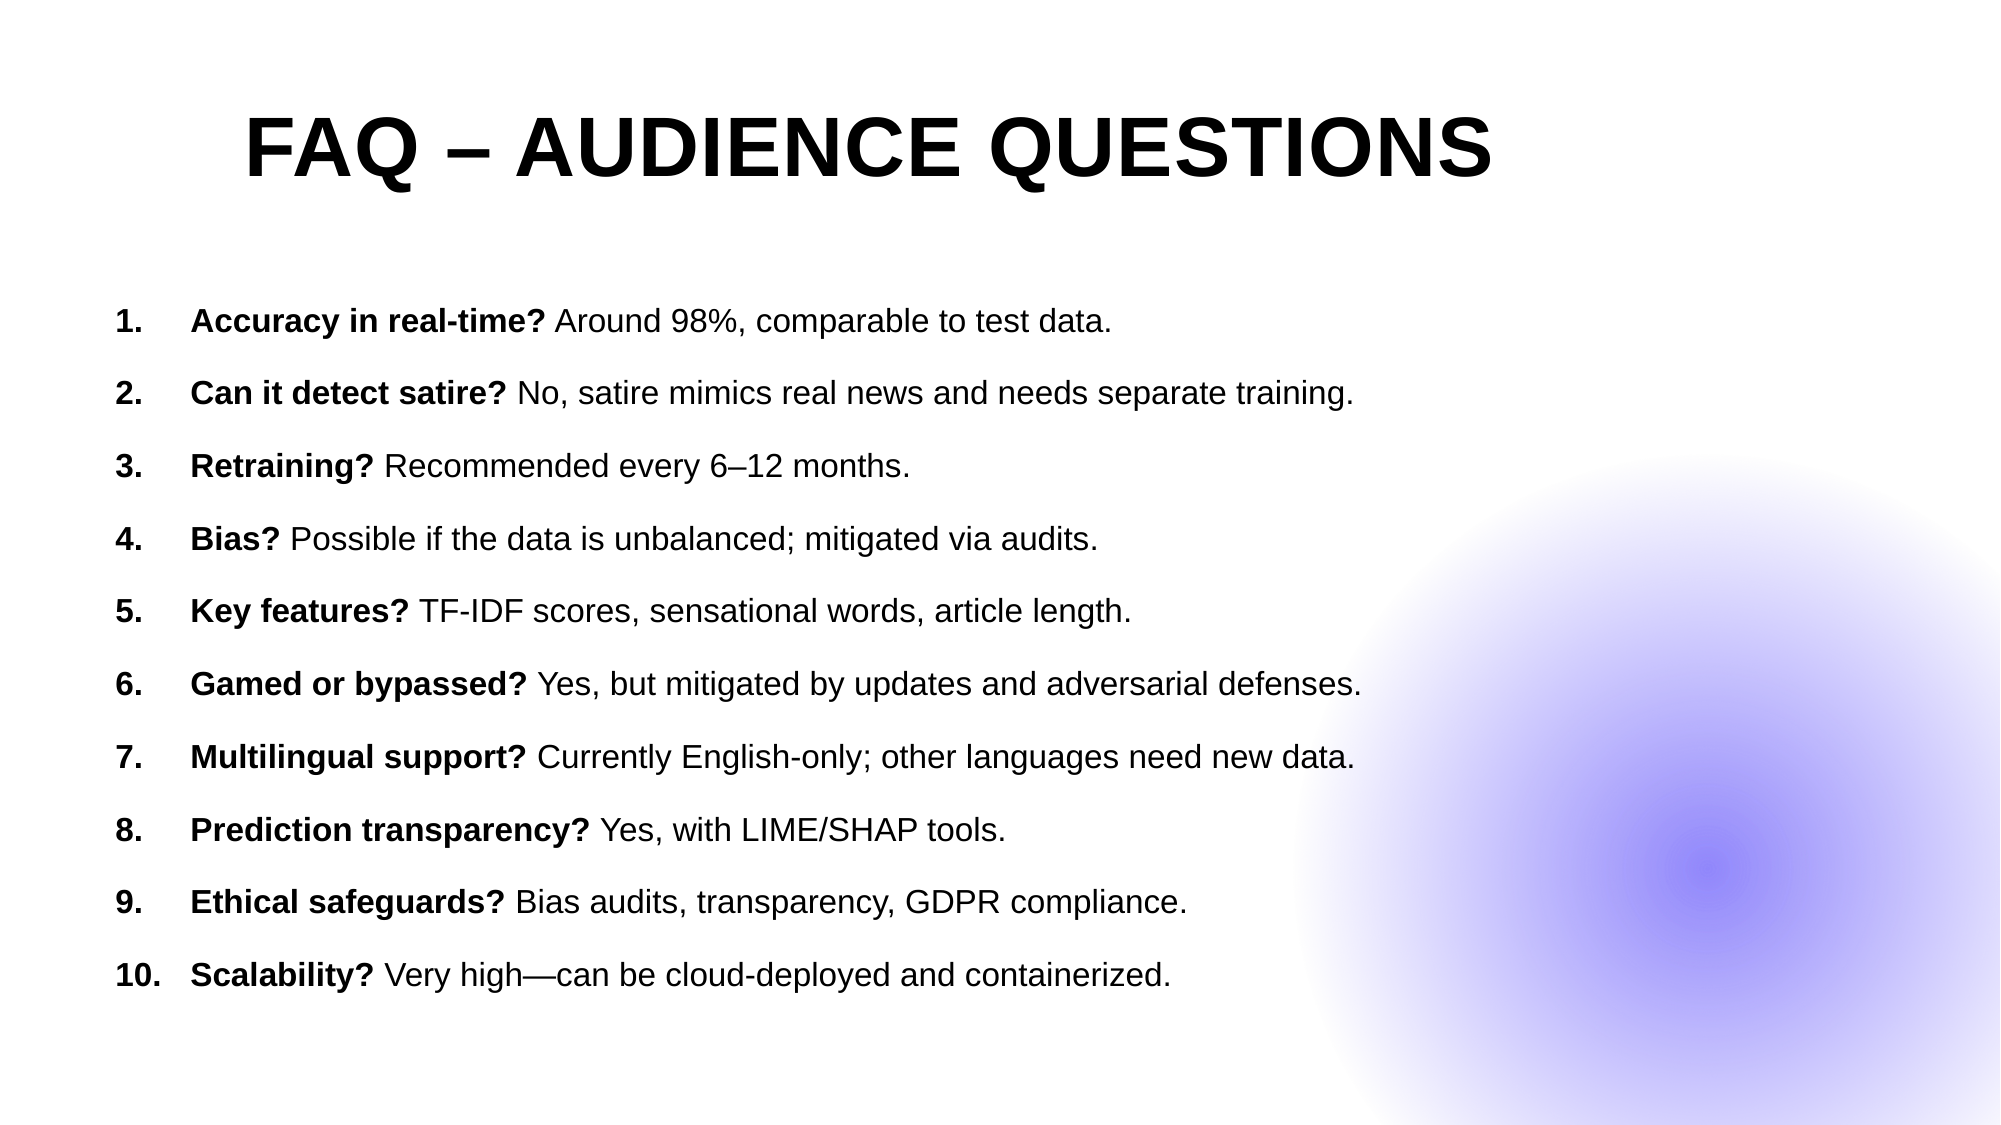

# FAQ – Audience Questions

Accuracy in real-time? Around 98%, comparable to test data. ​
Can it detect satire? No, satire mimics real news and needs separate training. ​
Retraining? Recommended every 6–12 months. ​
Bias? Possible if the data is unbalanced; mitigated via audits. ​
Key features? TF-IDF scores, sensational words, article length. ​
Gamed or bypassed? Yes, but mitigated by updates and adversarial defenses. ​
Multilingual support? Currently English-only; other languages need new data. ​
Prediction transparency? Yes, with LIME/SHAP tools. ​
Ethical safeguards? Bias audits, transparency, GDPR compliance. ​
Scalability? Very high—can be cloud-deployed and containerized.